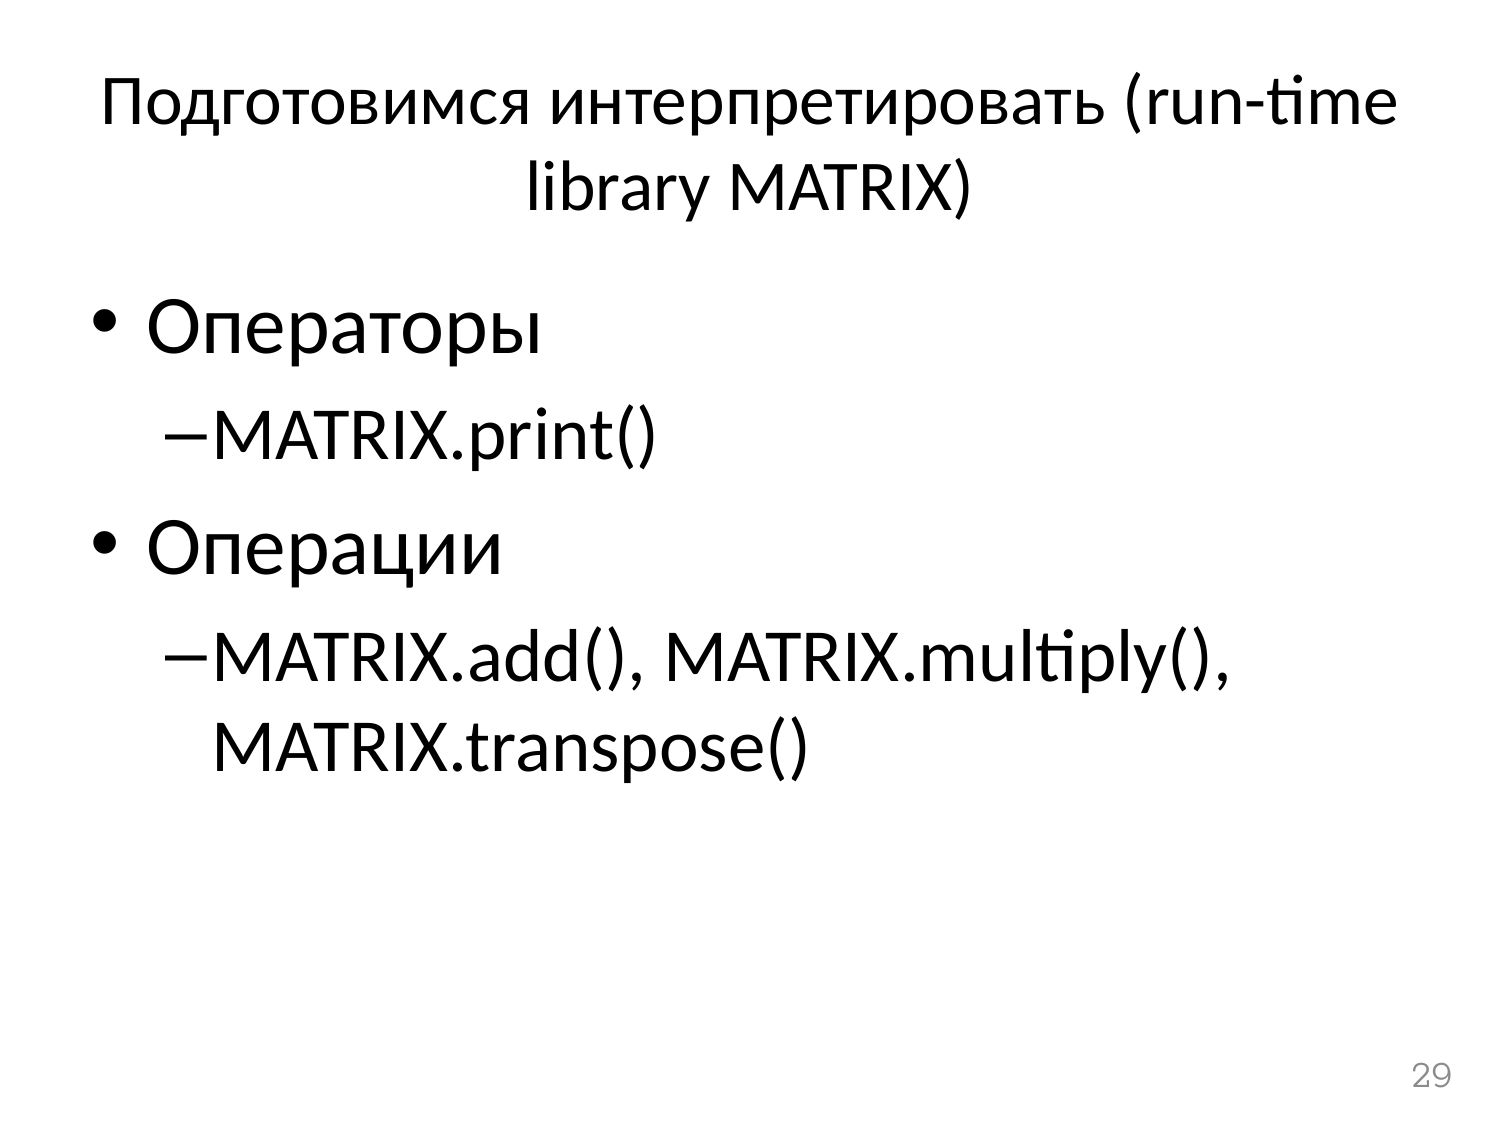

# Подготовимся интерпретировать (run-time library MATRIX)
Операторы
MATRIX.print()
Операции
MATRIX.add(), MATRIX.multiply(), MATRIX.transpose()
29